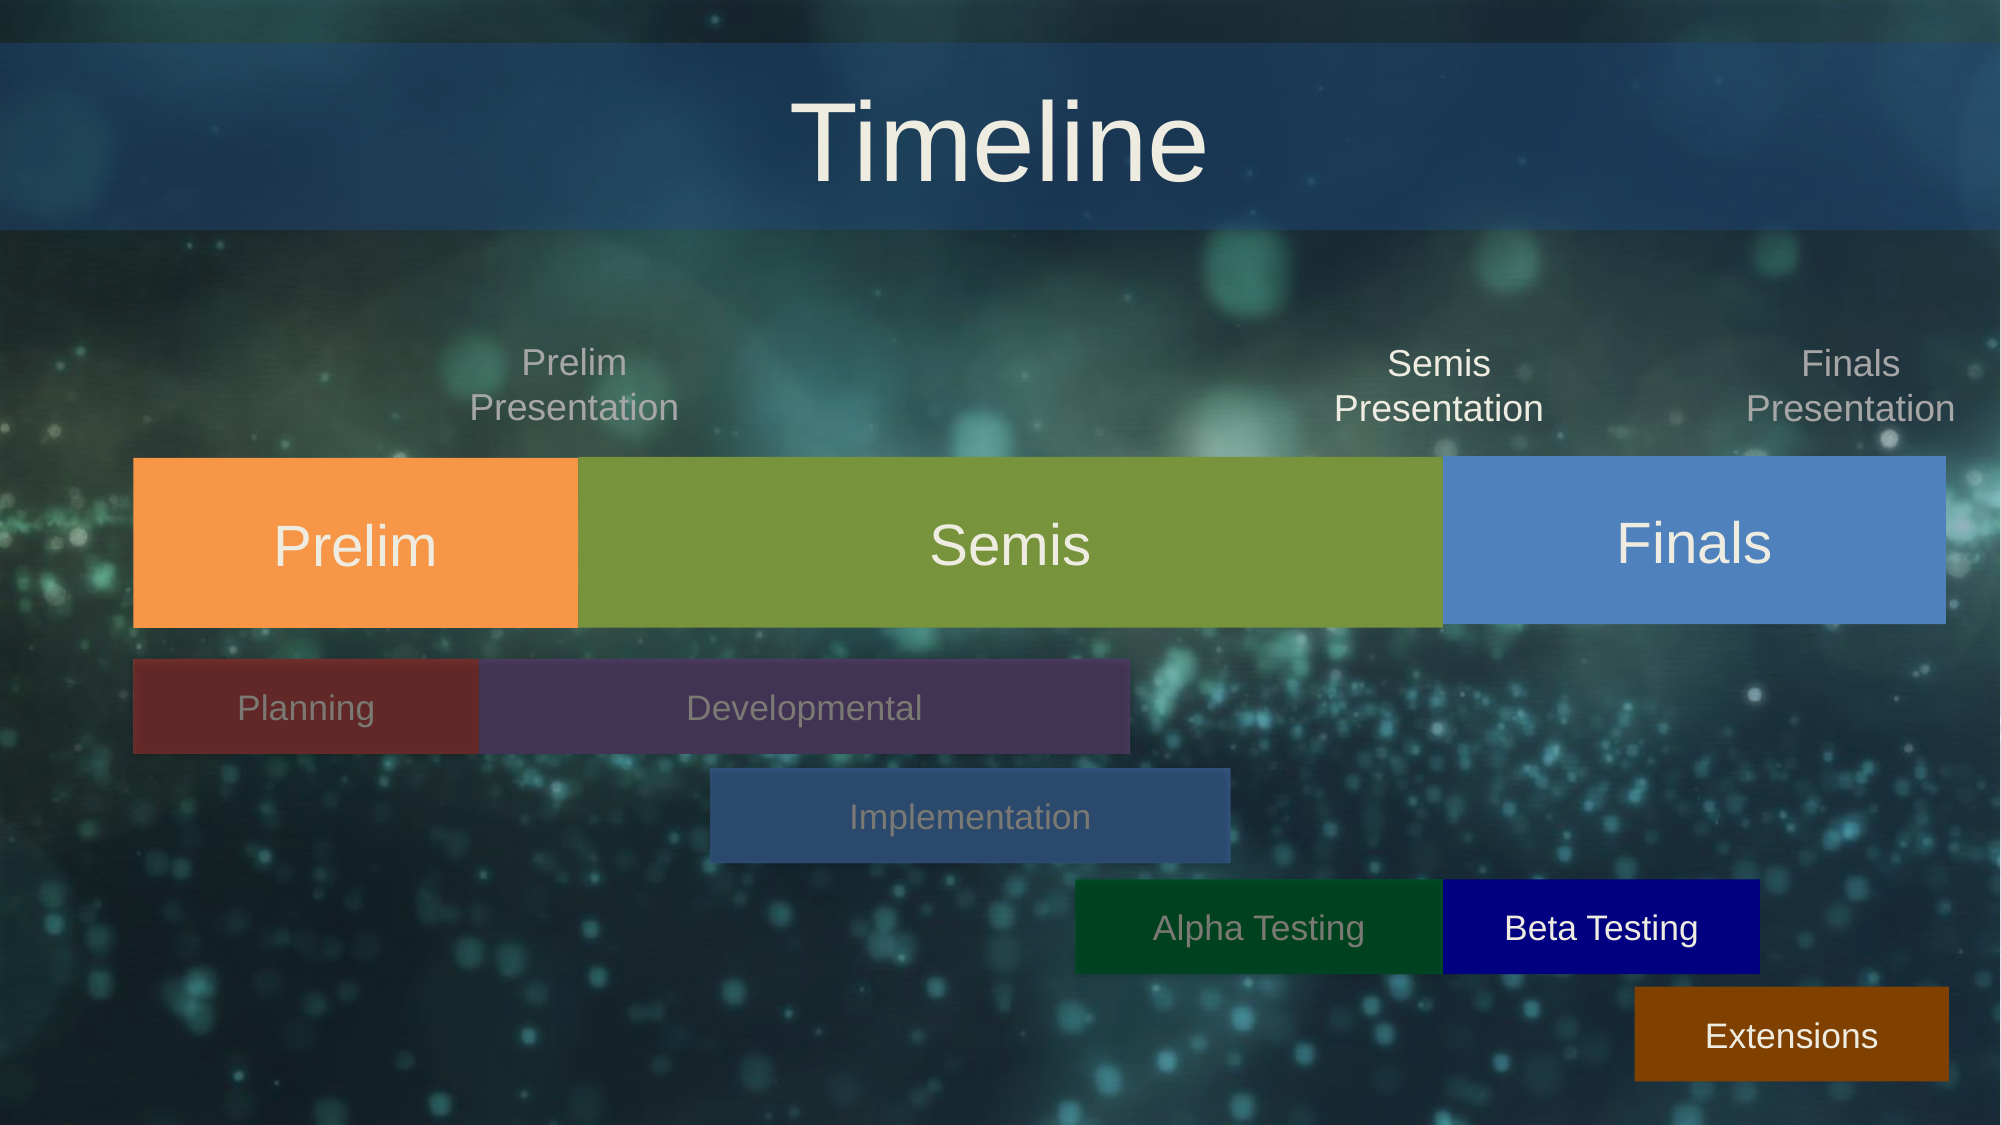

# Timeline
Prelim
Presentation
Semis
Presentation
Finals
Presentation
Finals
Semis
Prelim

Planning
Developmental
Implementation

Alpha Testing

Beta Testing
Extensions